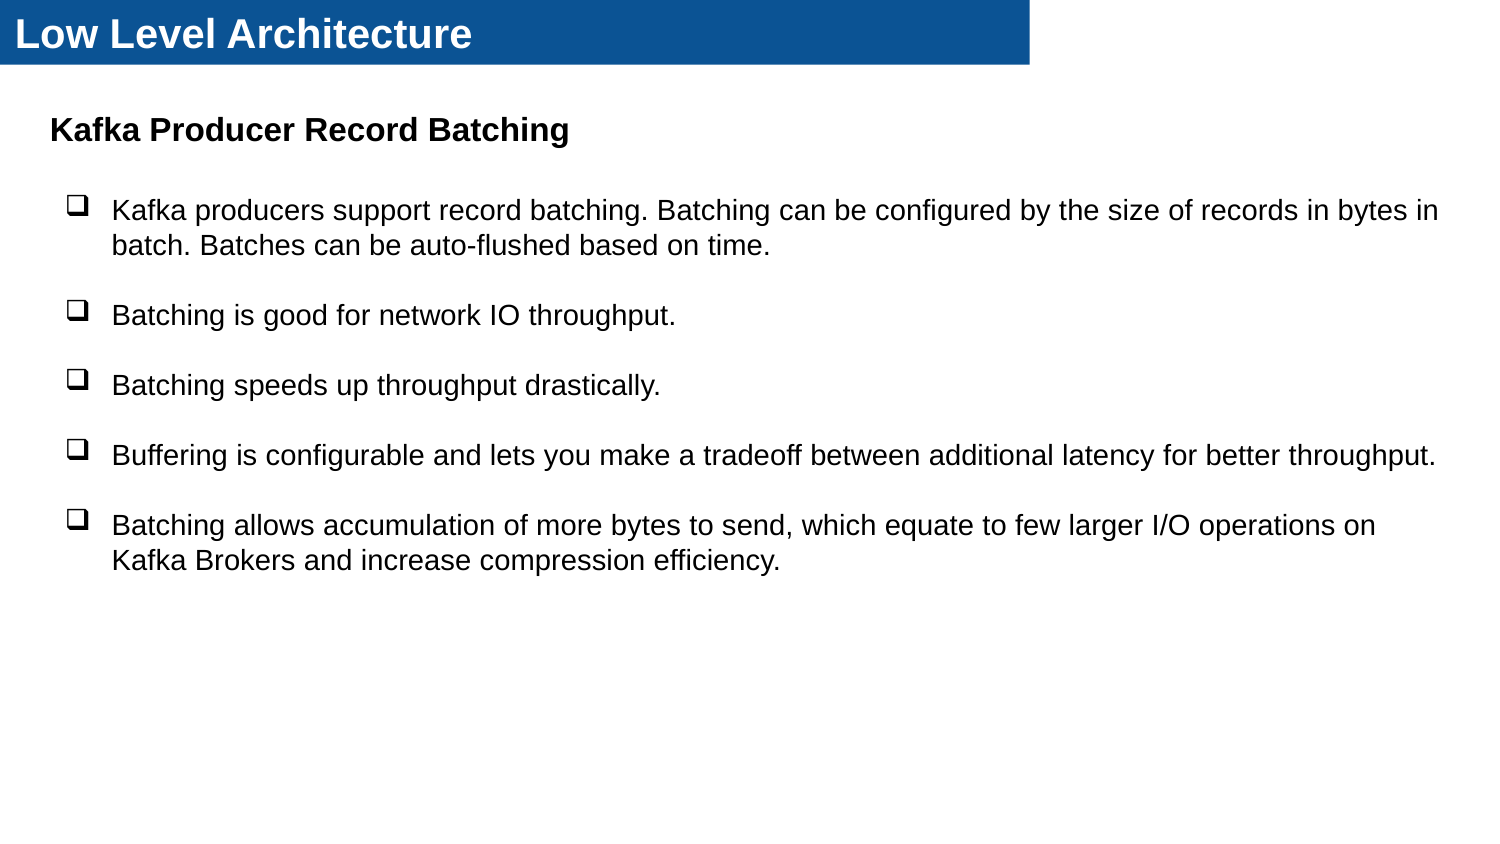

Low Level Architecture

Kafka Producer Record Batching
Kafka producers support record batching. Batching can be configured by the size of records in bytes in batch. Batches can be auto-flushed based on time.

Batching is good for network IO throughput.

Batching speeds up throughput drastically.

Buffering is configurable and lets you make a tradeoff between additional latency for better throughput.

Batching allows accumulation of more bytes to send, which equate to few larger I/O operations on Kafka Brokers and increase compression efficiency.